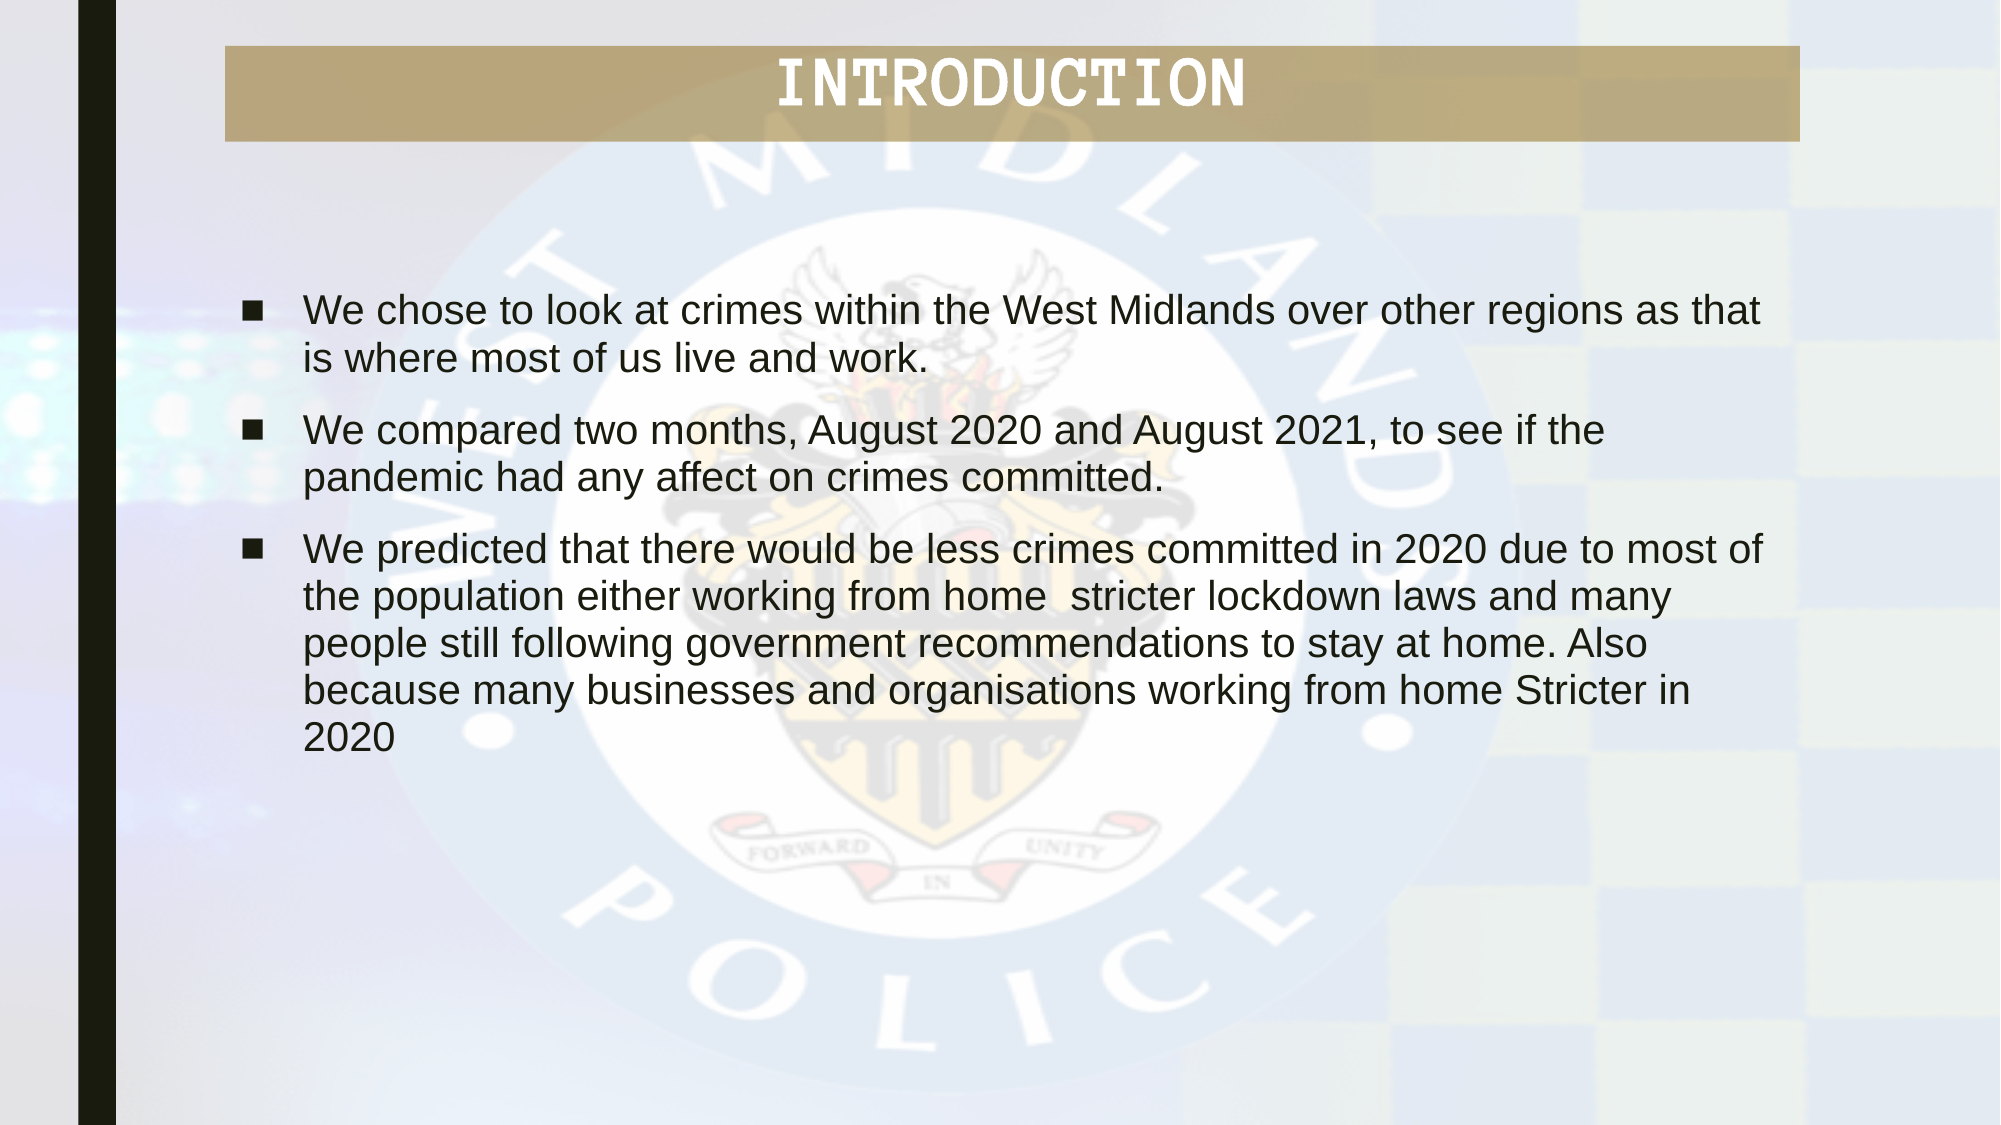

# INTRODUCTION

We chose to look at crimes within the West Midlands over other regions as that is where most of us live and work.
We compared two months, August 2020 and August 2021, to see if the pandemic had any affect on crimes committed.
We predicted that there would be less crimes committed in 2020 due to most of the population either working from home  stricter lockdown laws and many people still following government recommendations to stay at home. Also because many businesses and organisations working from home Stricter in 2020